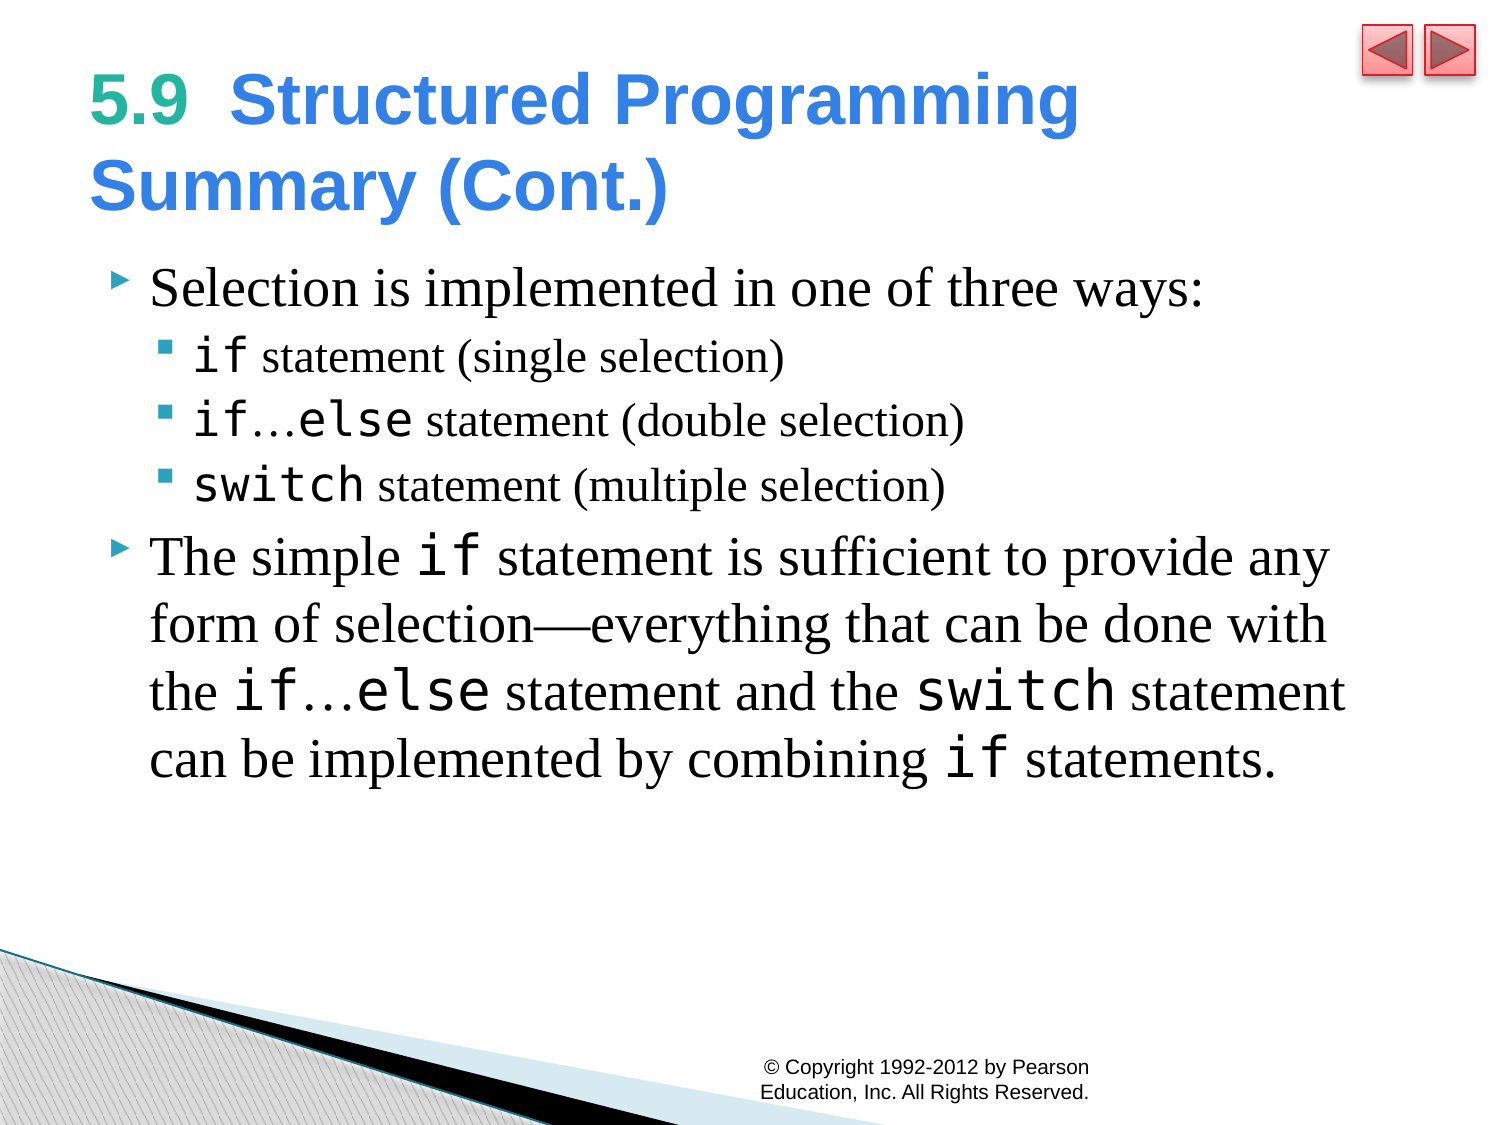

# 5.9  Structured Programming Summary (Cont.)
Selection is implemented in one of three ways:
if statement (single selection)
if…else statement (double selection)
switch statement (multiple selection)
The simple if statement is sufficient to provide any form of selection—everything that can be done with the if…else statement and the switch statement can be implemented by combining if statements.
© Copyright 1992-2012 by Pearson Education, Inc. All Rights Reserved.